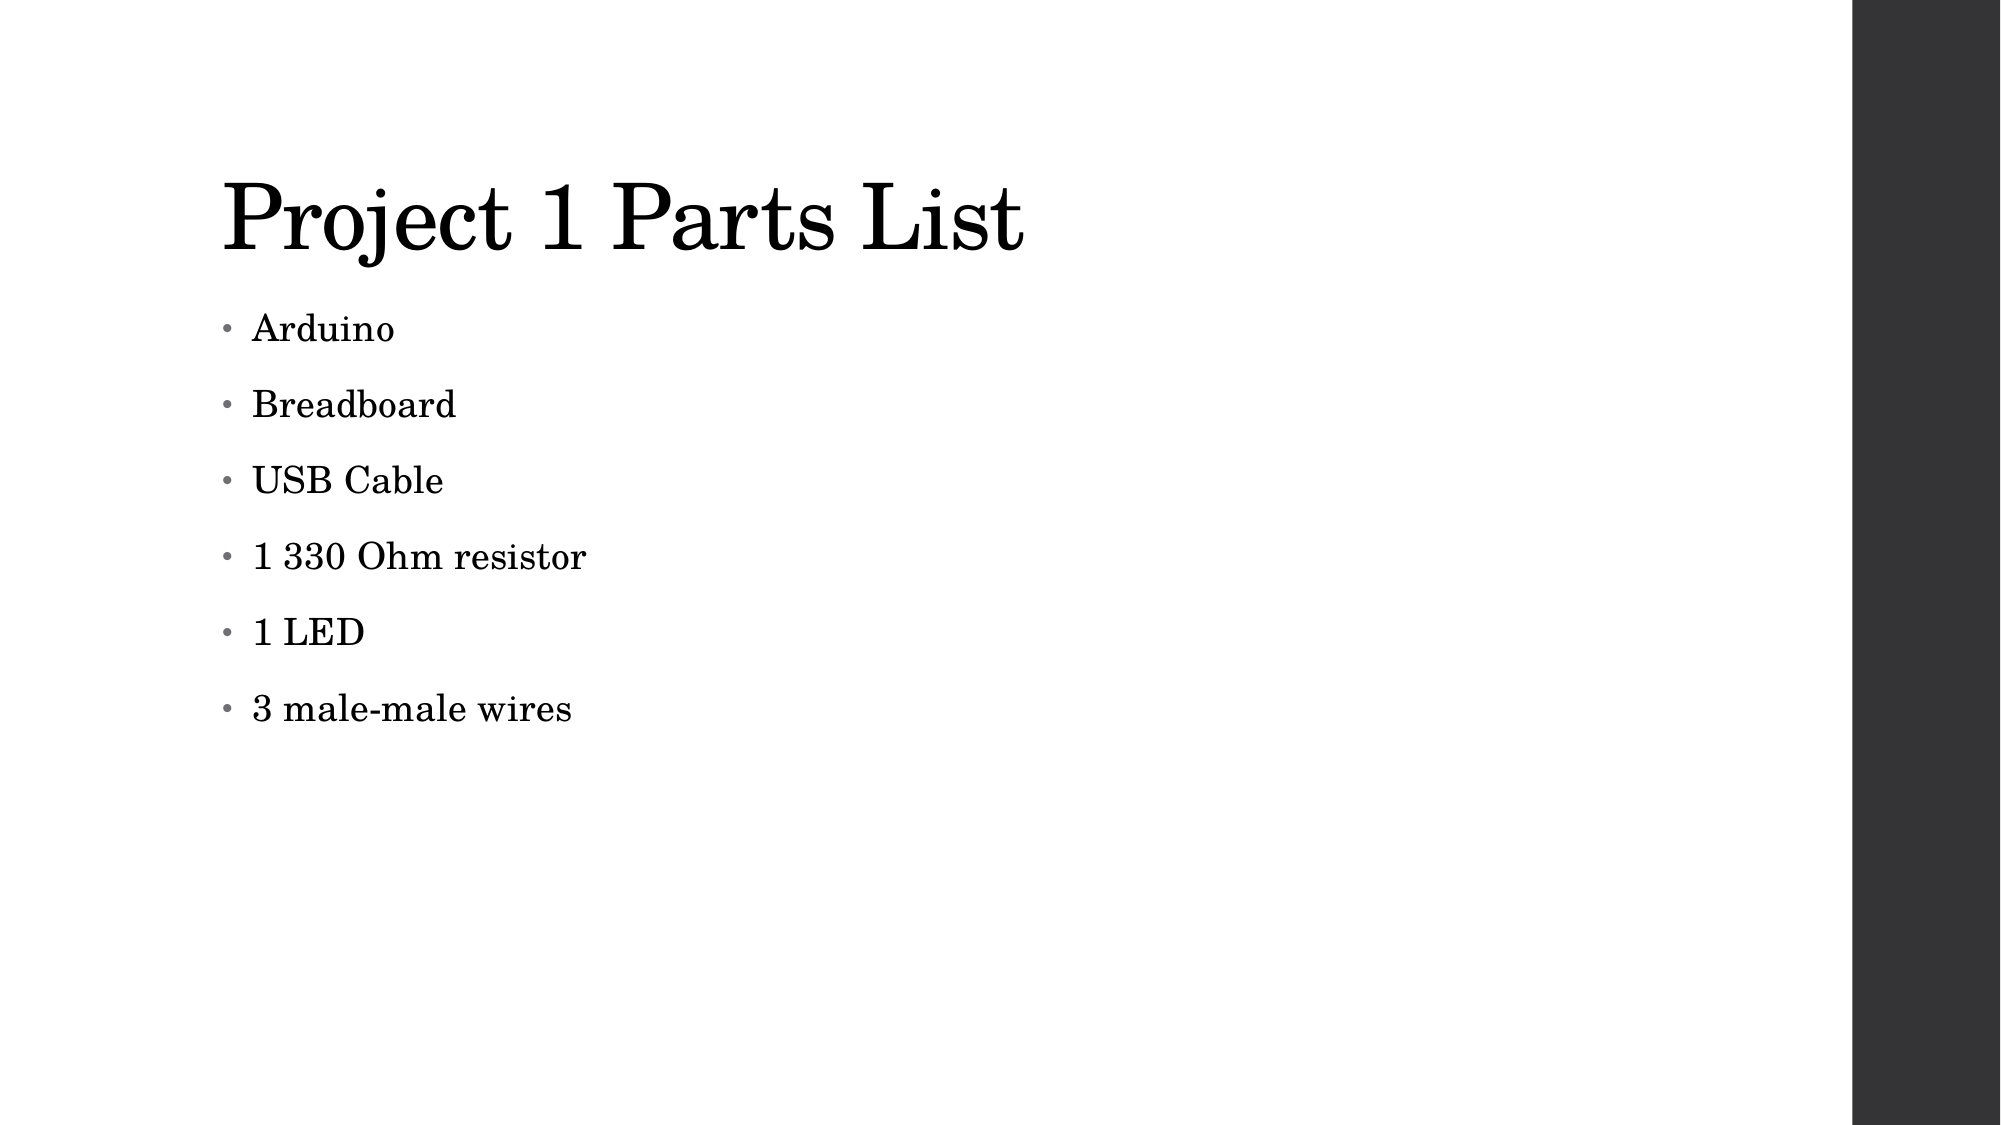

# Project 1 Parts List
Arduino
Breadboard
USB Cable
1 330 Ohm resistor
1 LED
3 male-male wires